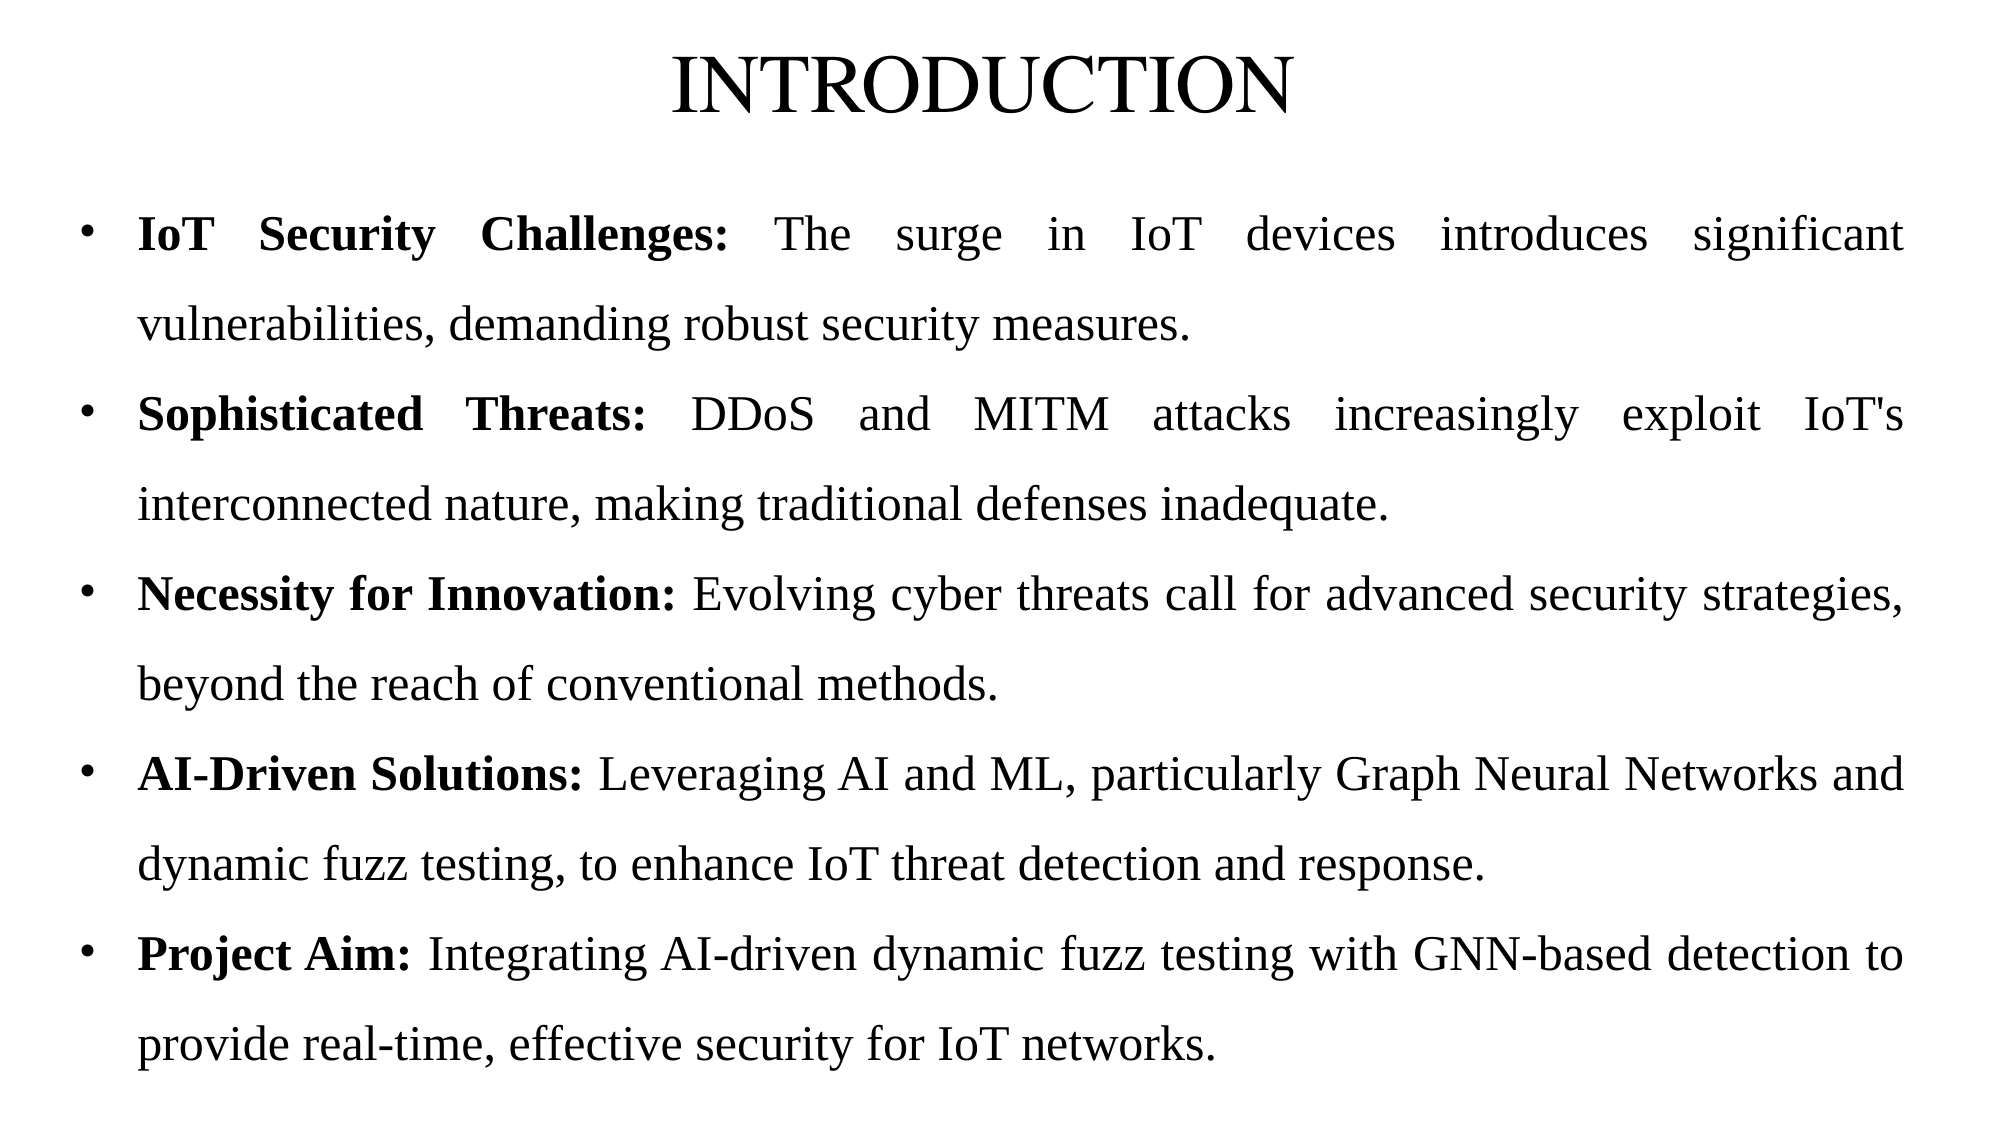

# INTRODUCTION
IoT Security Challenges: The surge in IoT devices introduces significant vulnerabilities, demanding robust security measures.
Sophisticated Threats: DDoS and MITM attacks increasingly exploit IoT's interconnected nature, making traditional defenses inadequate.
Necessity for Innovation: Evolving cyber threats call for advanced security strategies, beyond the reach of conventional methods.
AI-Driven Solutions: Leveraging AI and ML, particularly Graph Neural Networks and dynamic fuzz testing, to enhance IoT threat detection and response.
Project Aim: Integrating AI-driven dynamic fuzz testing with GNN-based detection to provide real-time, effective security for IoT networks.